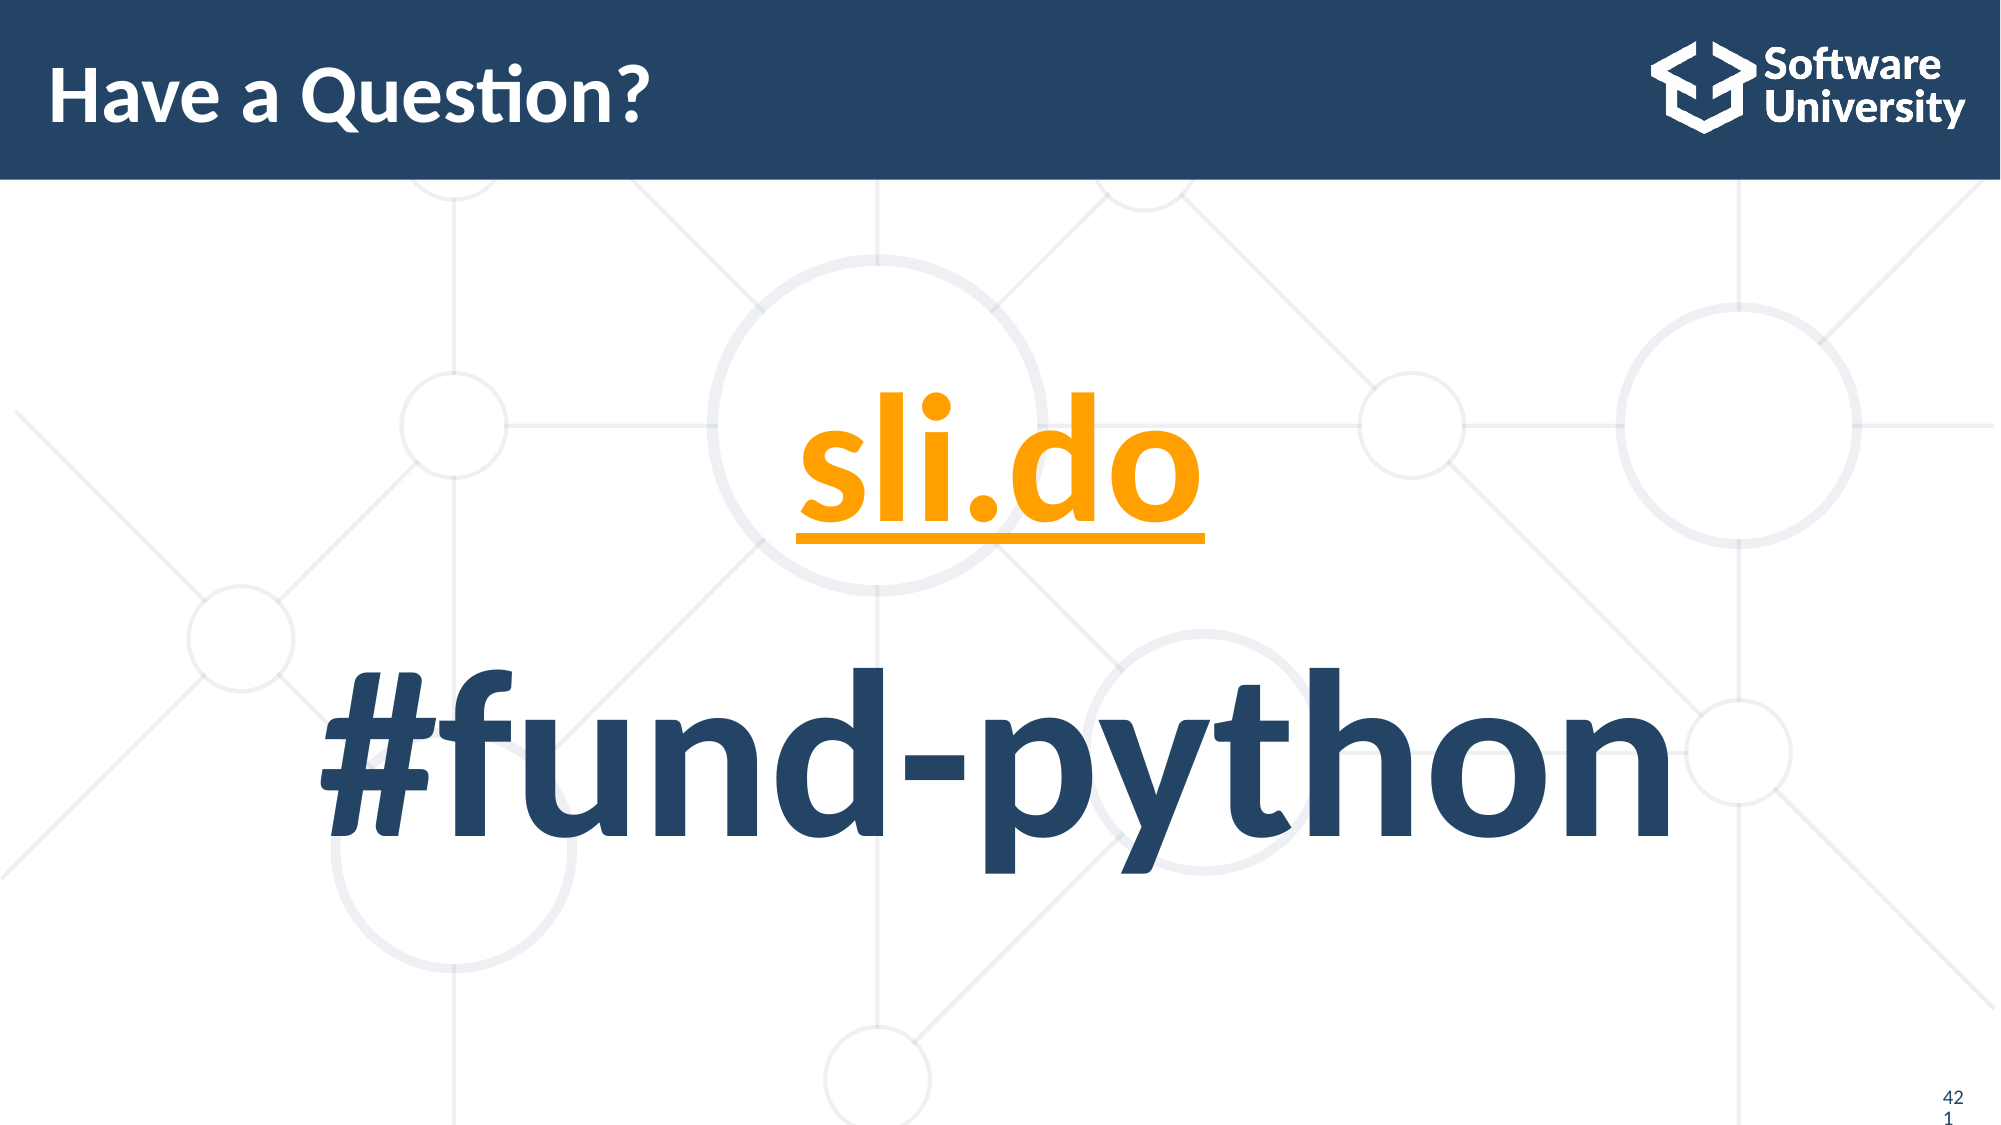

# Have a Question?

sli.do
#fund-python
421